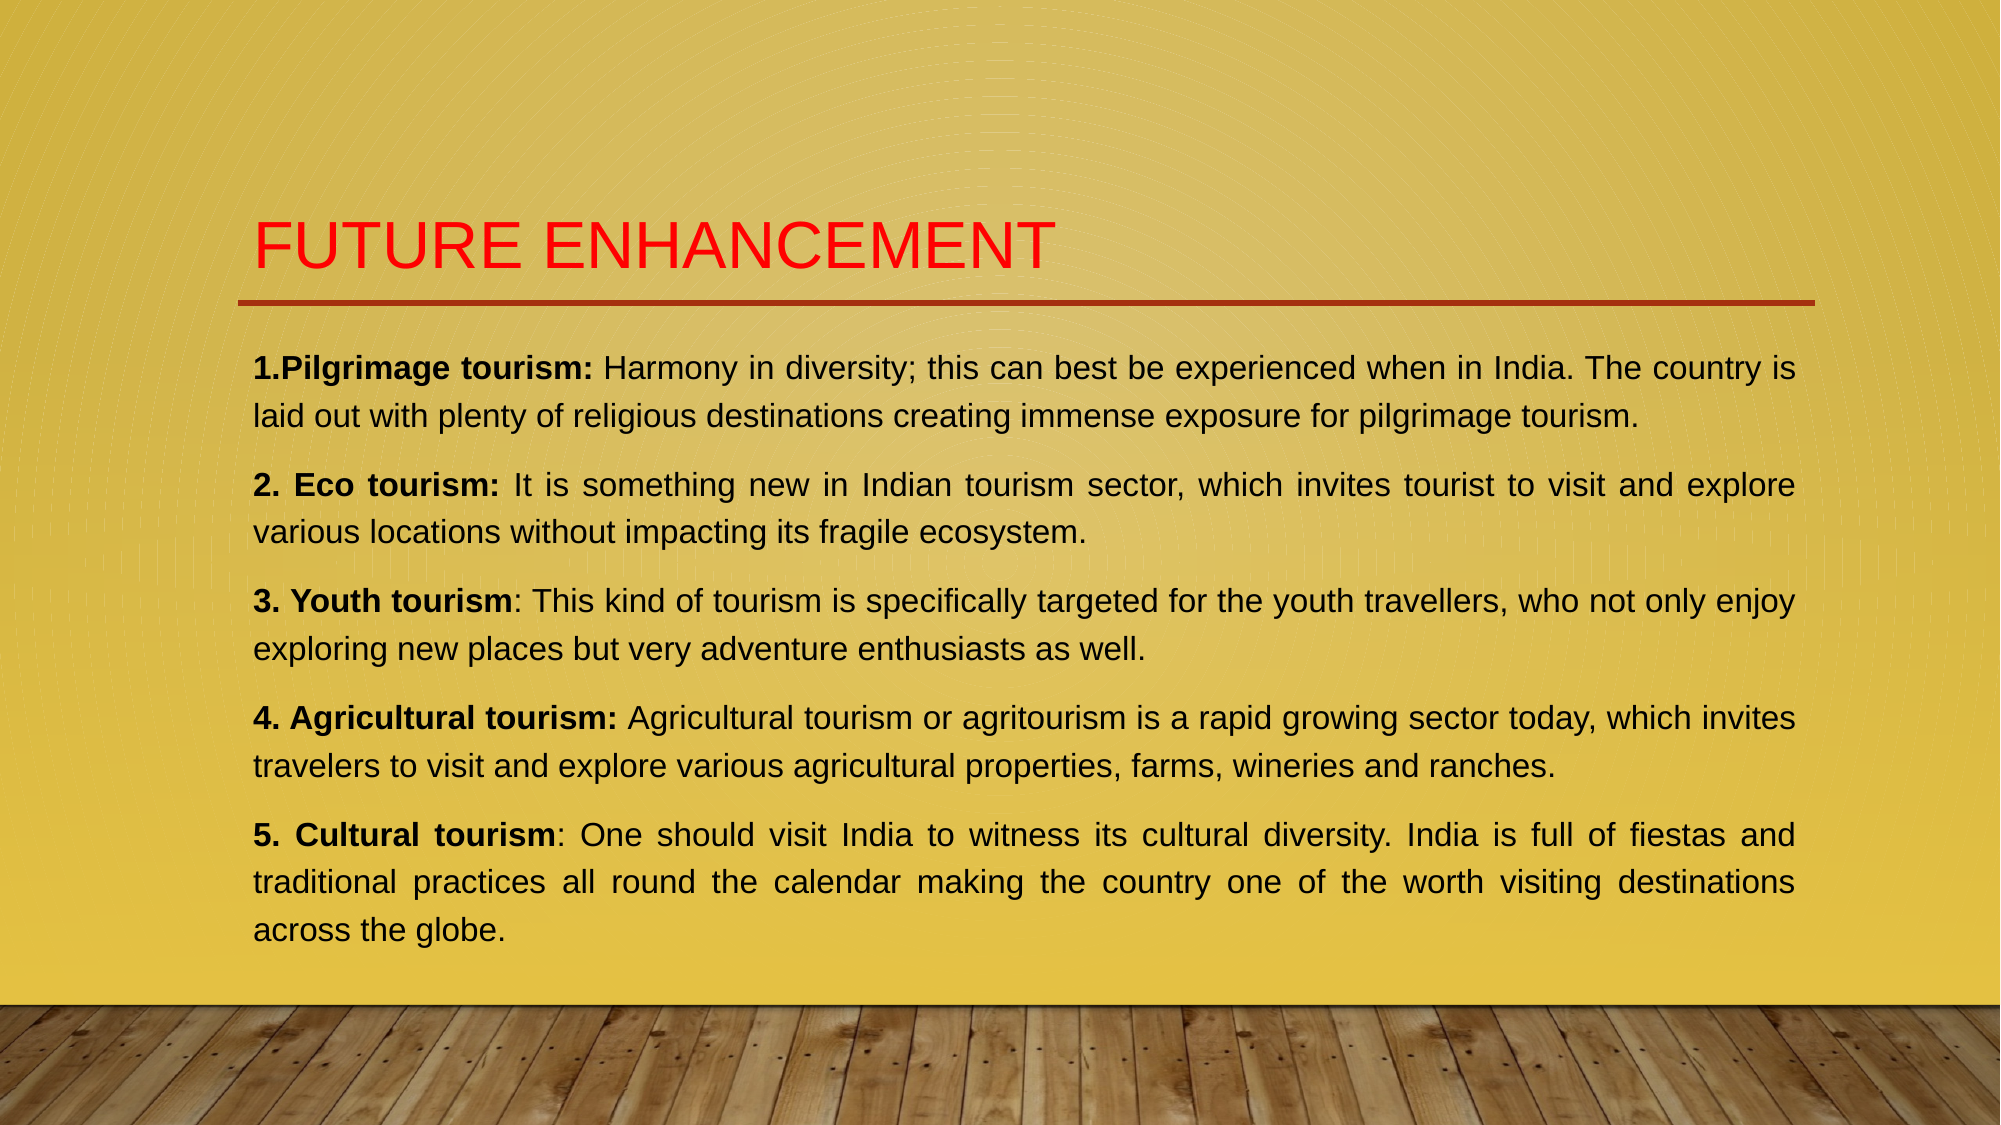

# FUTURE ENHANCEMENT
1.Pilgrimage tourism: Harmony in diversity; this can best be experienced when in India. The country is laid out with plenty of religious destinations creating immense exposure for pilgrimage tourism.
2. Eco tourism: It is something new in Indian tourism sector, which invites tourist to visit and explore various locations without impacting its fragile ecosystem.
3. Youth tourism: This kind of tourism is specifically targeted for the youth travellers, who not only enjoy exploring new places but very adventure enthusiasts as well.
4. Agricultural tourism: Agricultural tourism or agritourism is a rapid growing sector today, which invites travelers to visit and explore various agricultural properties, farms, wineries and ranches.
5. Cultural tourism: One should visit India to witness its cultural diversity. India is full of fiestas and traditional practices all round the calendar making the country one of the worth visiting destinations across the globe.